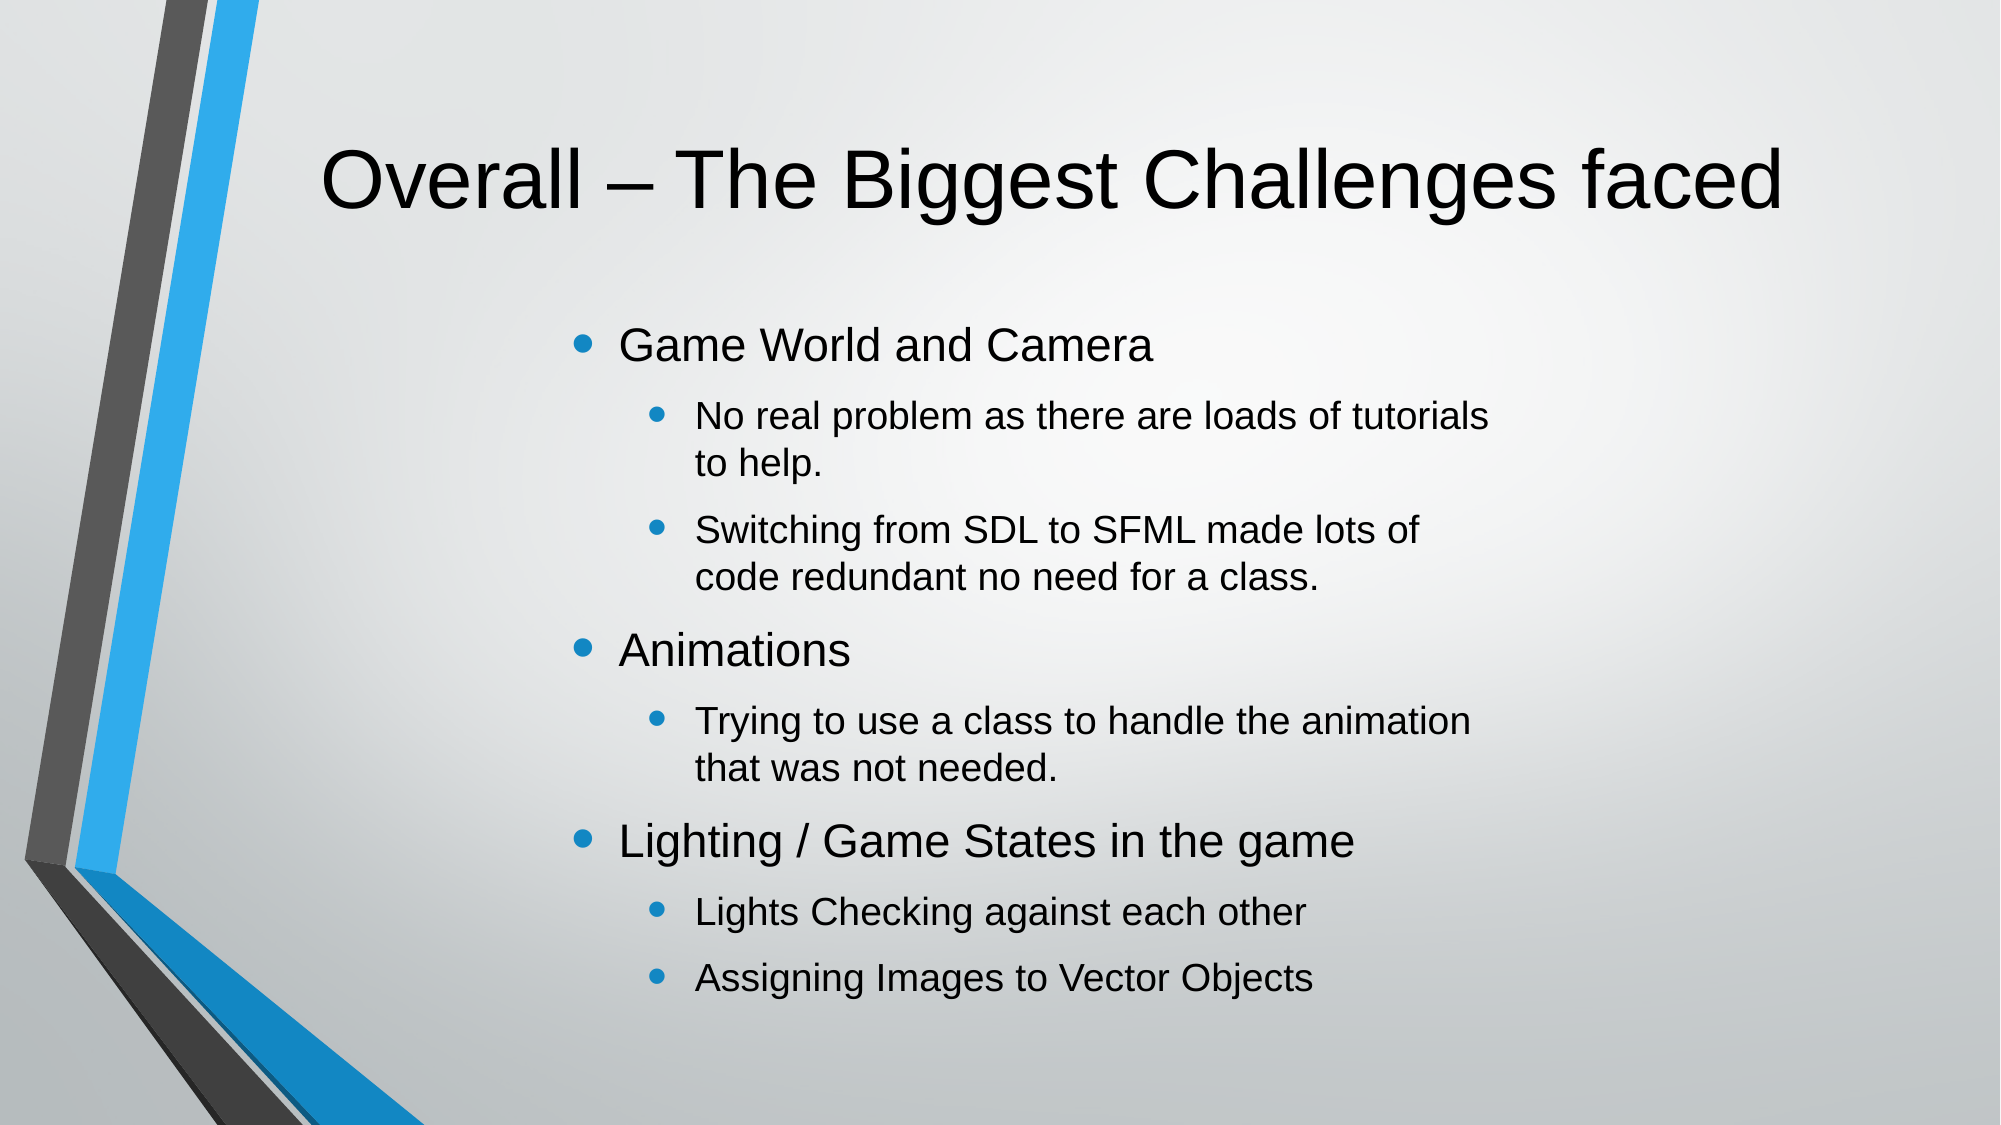

# Overall – The Biggest Challenges faced
Game World and Camera
No real problem as there are loads of tutorials to help.
Switching from SDL to SFML made lots of code redundant no need for a class.
Animations
Trying to use a class to handle the animation that was not needed.
Lighting / Game States in the game
Lights Checking against each other
Assigning Images to Vector Objects